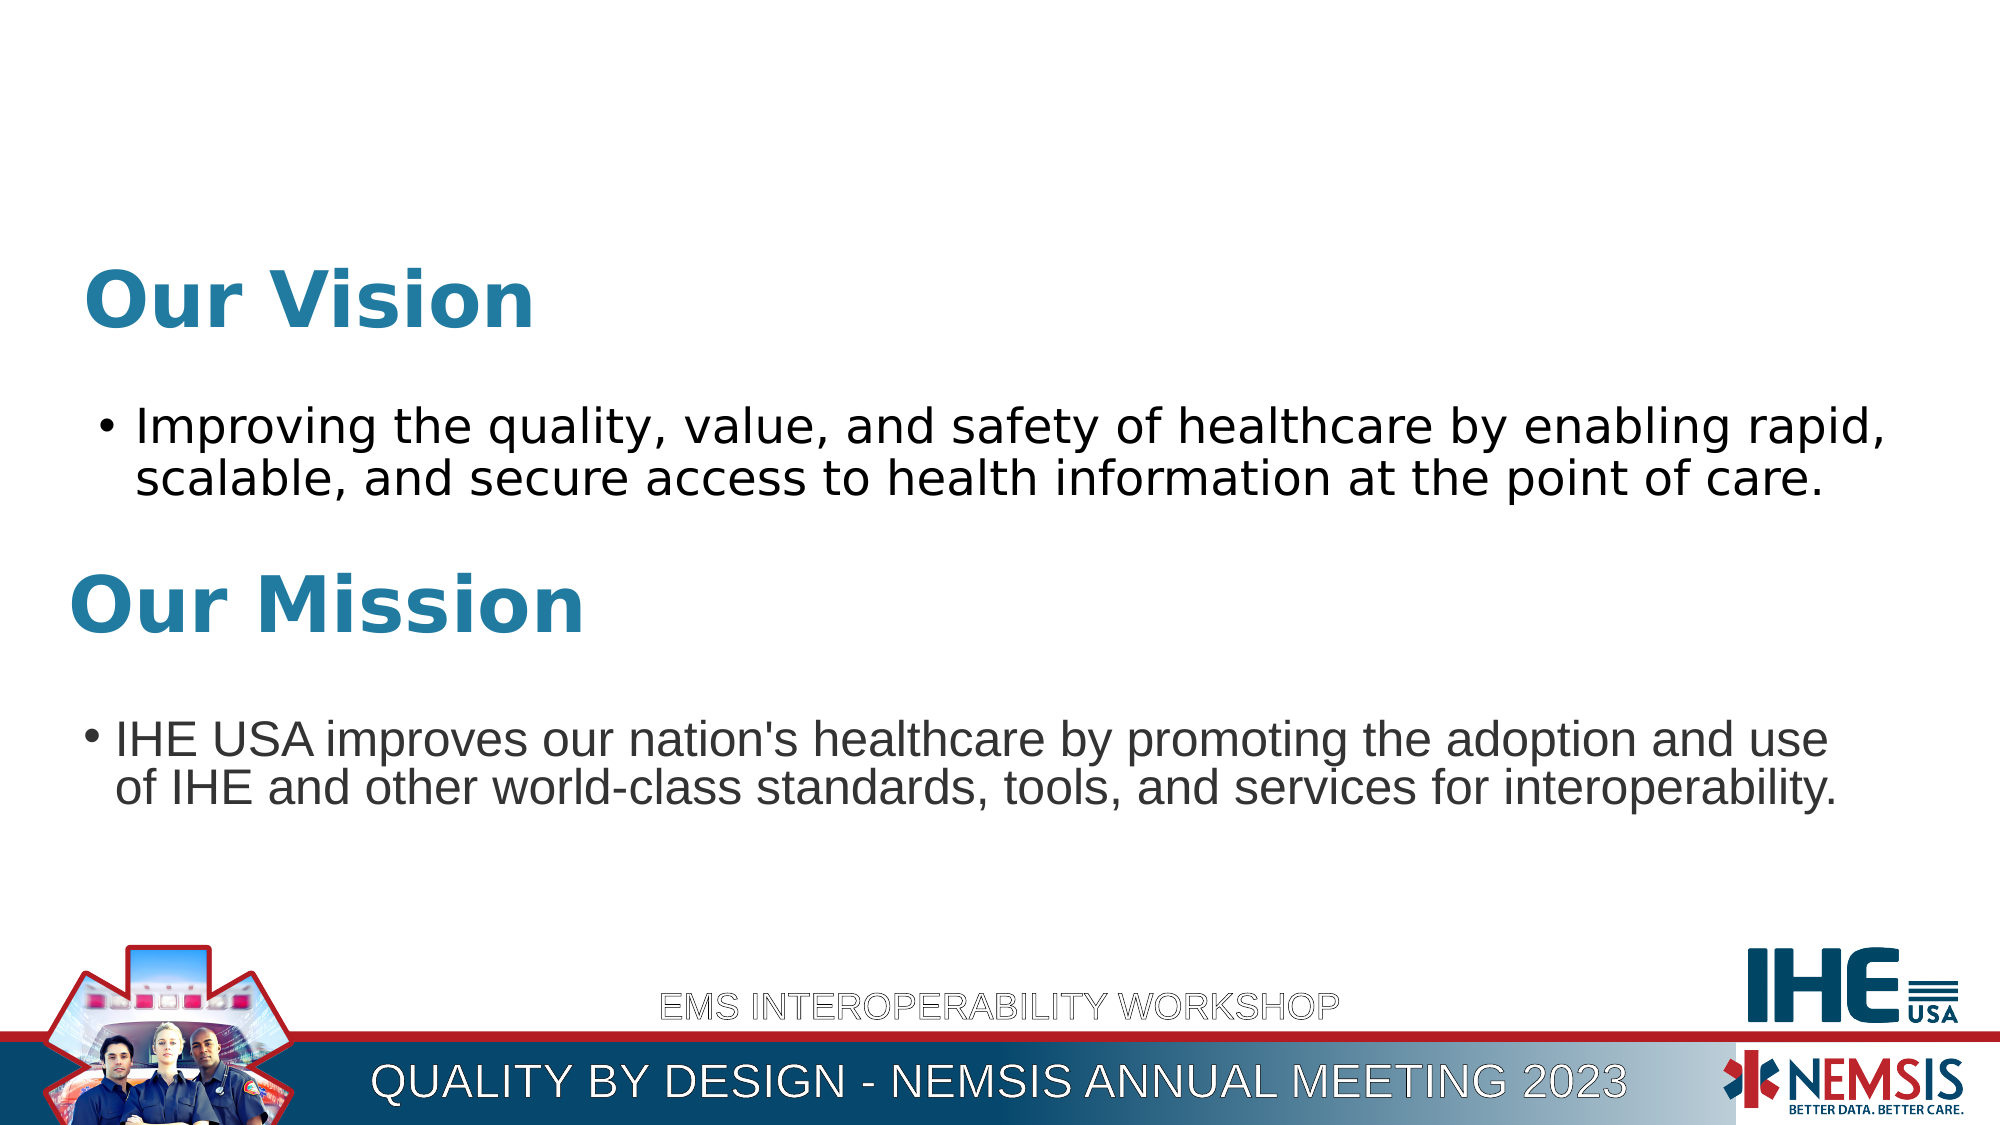

# Our Vision
Improving the quality, value, and safety of healthcare by enabling rapid, scalable, and secure access to health information at the point of care.
Our Mission
IHE USA improves our nation's healthcare by promoting the adoption and use of IHE and other world-class standards, tools, and services for interoperability.